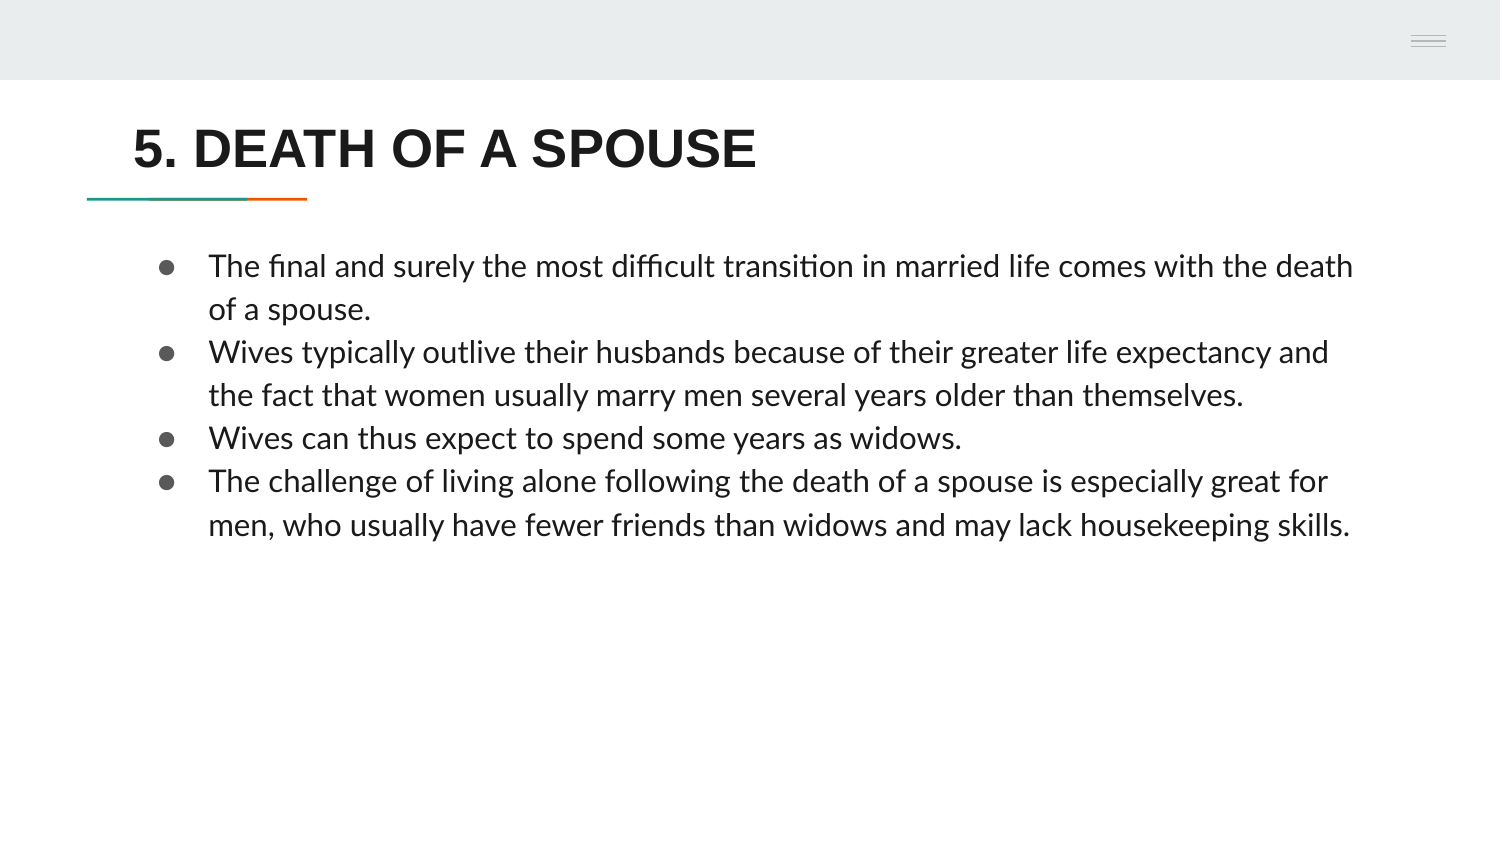

# 5. DEATH OF A SPOUSE
The final and surely the most difficult transition in married life comes with the death of a spouse.
Wives typically outlive their husbands because of their greater life expectancy and the fact that women usually marry men several years older than themselves.
Wives can thus expect to spend some years as widows.
The challenge of living alone following the death of a spouse is especially great for men, who usually have fewer friends than widows and may lack housekeeping skills.